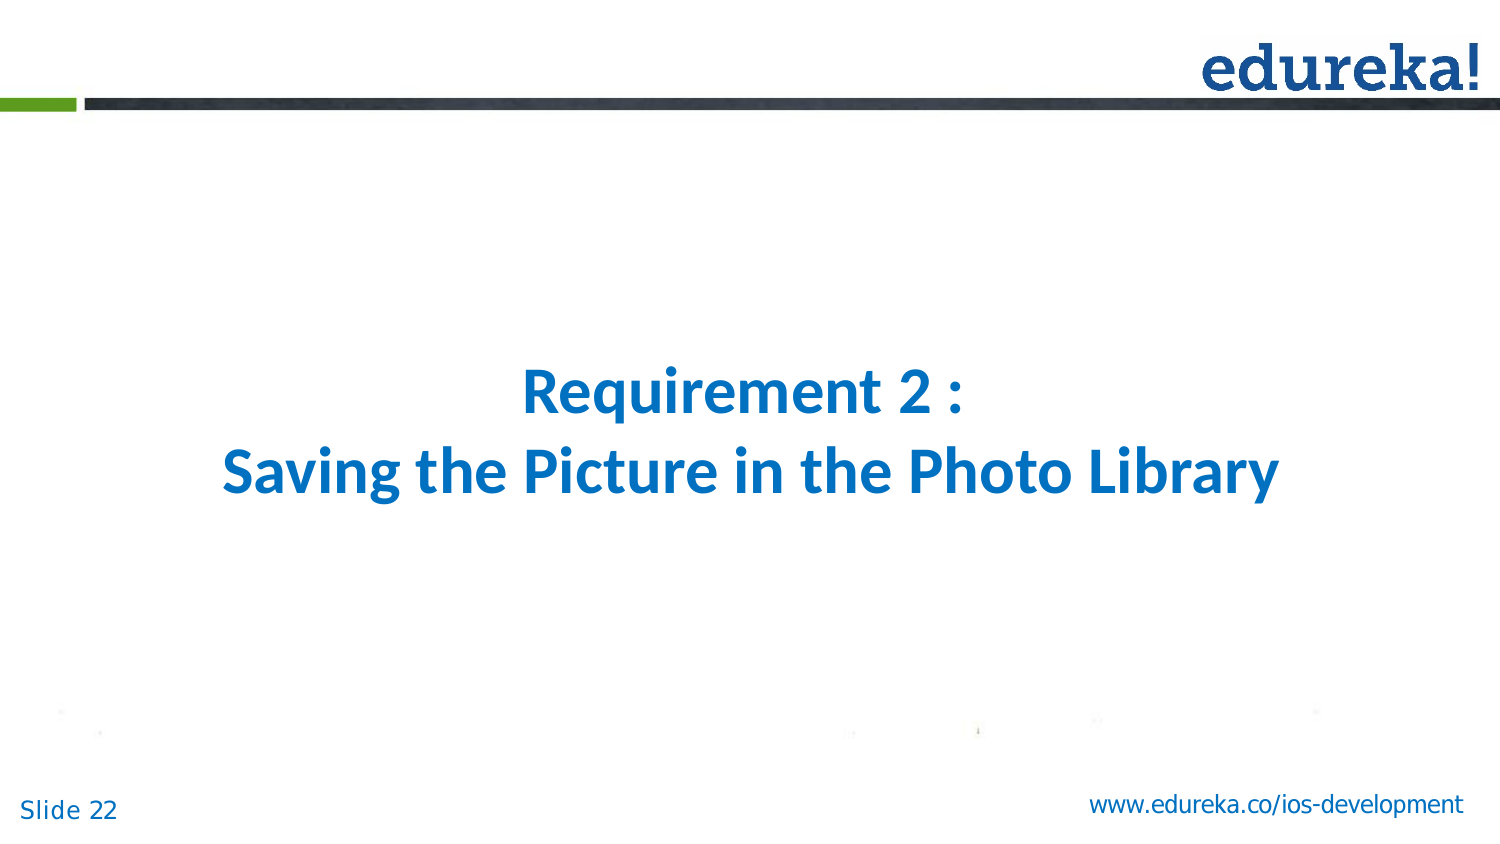

Requirement 2 :
Saving the Picture in the Photo Library